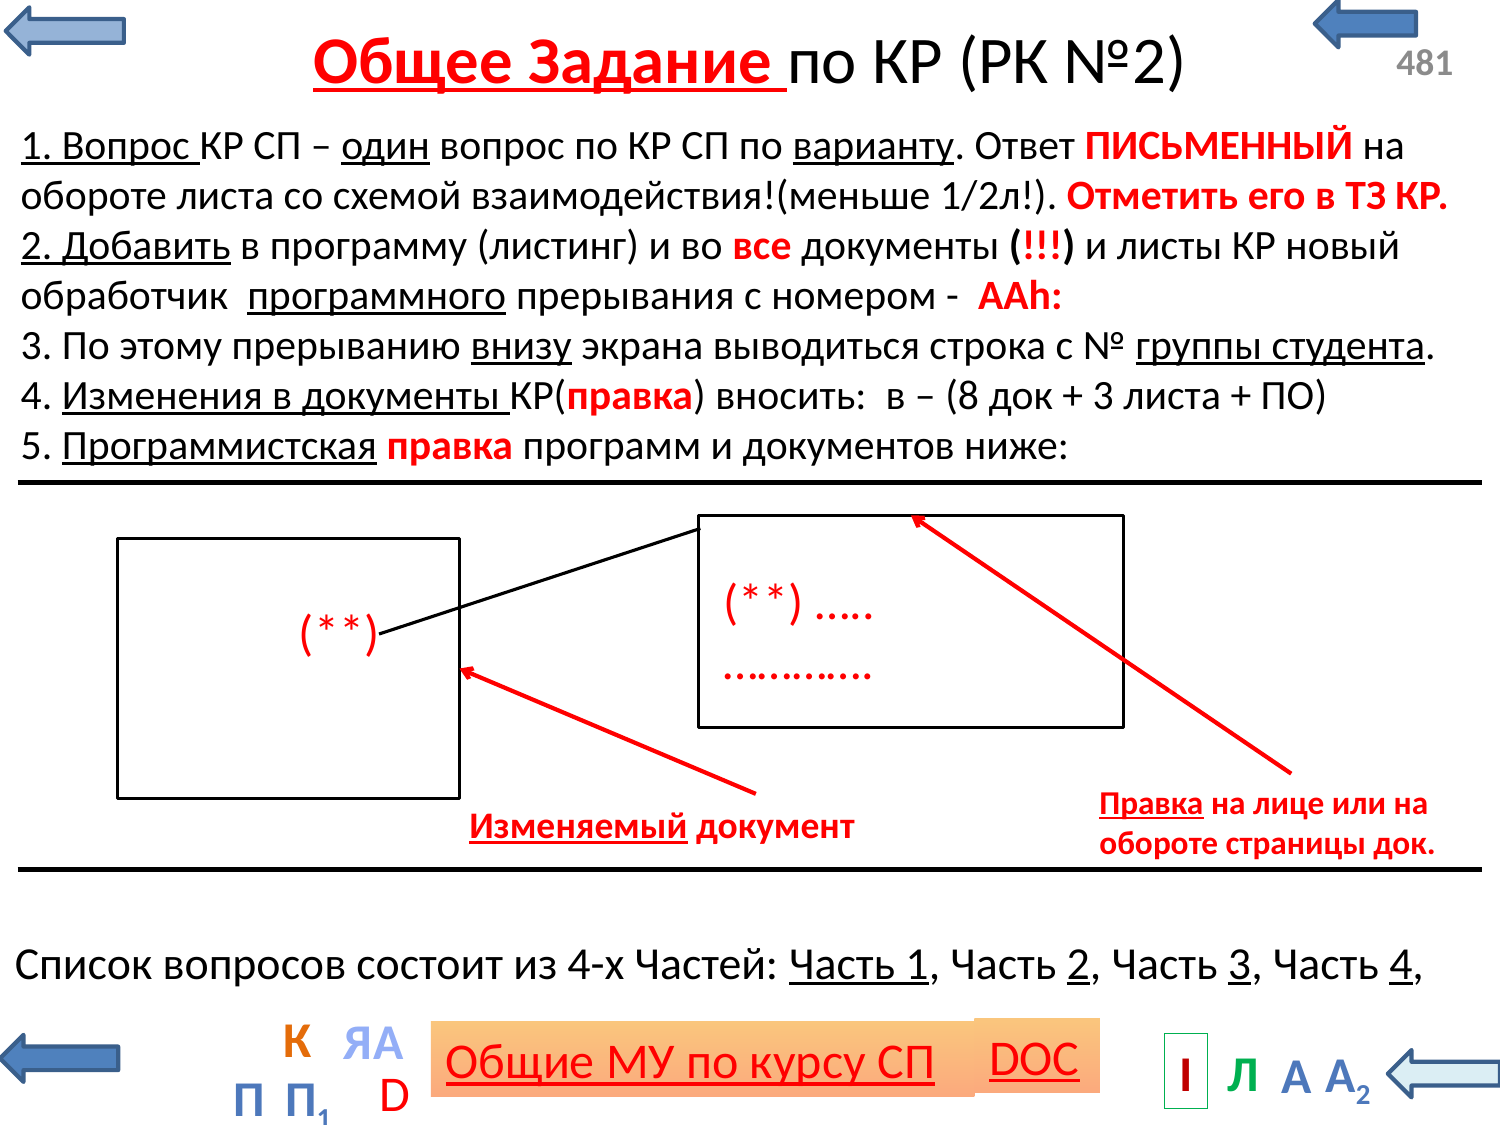

# Общее Задание по КР (РК №2)
1. Вопрос КР СП – один вопрос по КР СП по варианту. Ответ ПИСЬМЕННЫЙ на обороте листа со схемой взаимодействия!(меньше 1/2л!). Отметить его в ТЗ КР.
2. Добавить в программу (листинг) и во все документы (!!!) и листы КР новый обработчик  программного прерывания с номером -  ААh:
3. По этому прерыванию внизу экрана выводиться строка с № группы студента.
4. Изменения в документы КР(правка) вносить:  в – (8 док + 3 листа + ПО)
5. Программистская правка программ и документов ниже:

(**) …..
………….
(**)
Правка на лице или на обороте страницы док.
Изменяемый документ
Список вопросов состоит из 4-х Частей: Часть 1, Часть 2, Часть 3, Часть 4,